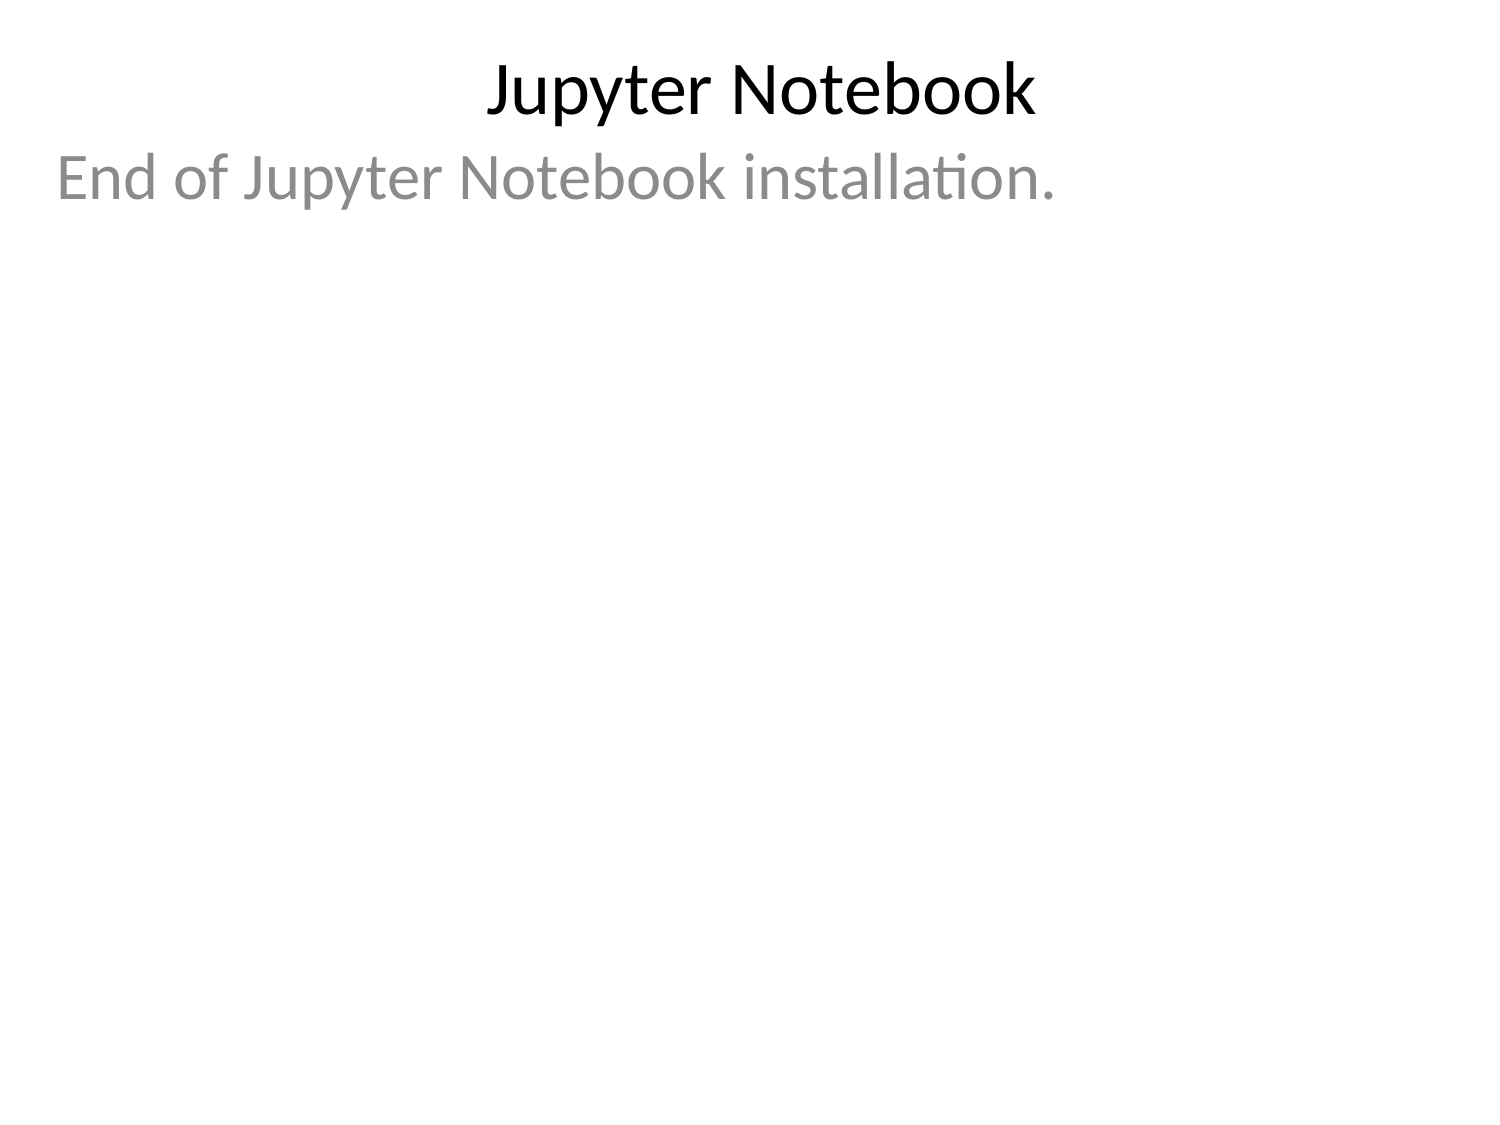

Jupyter Notebook
End of Jupyter Notebook installation.